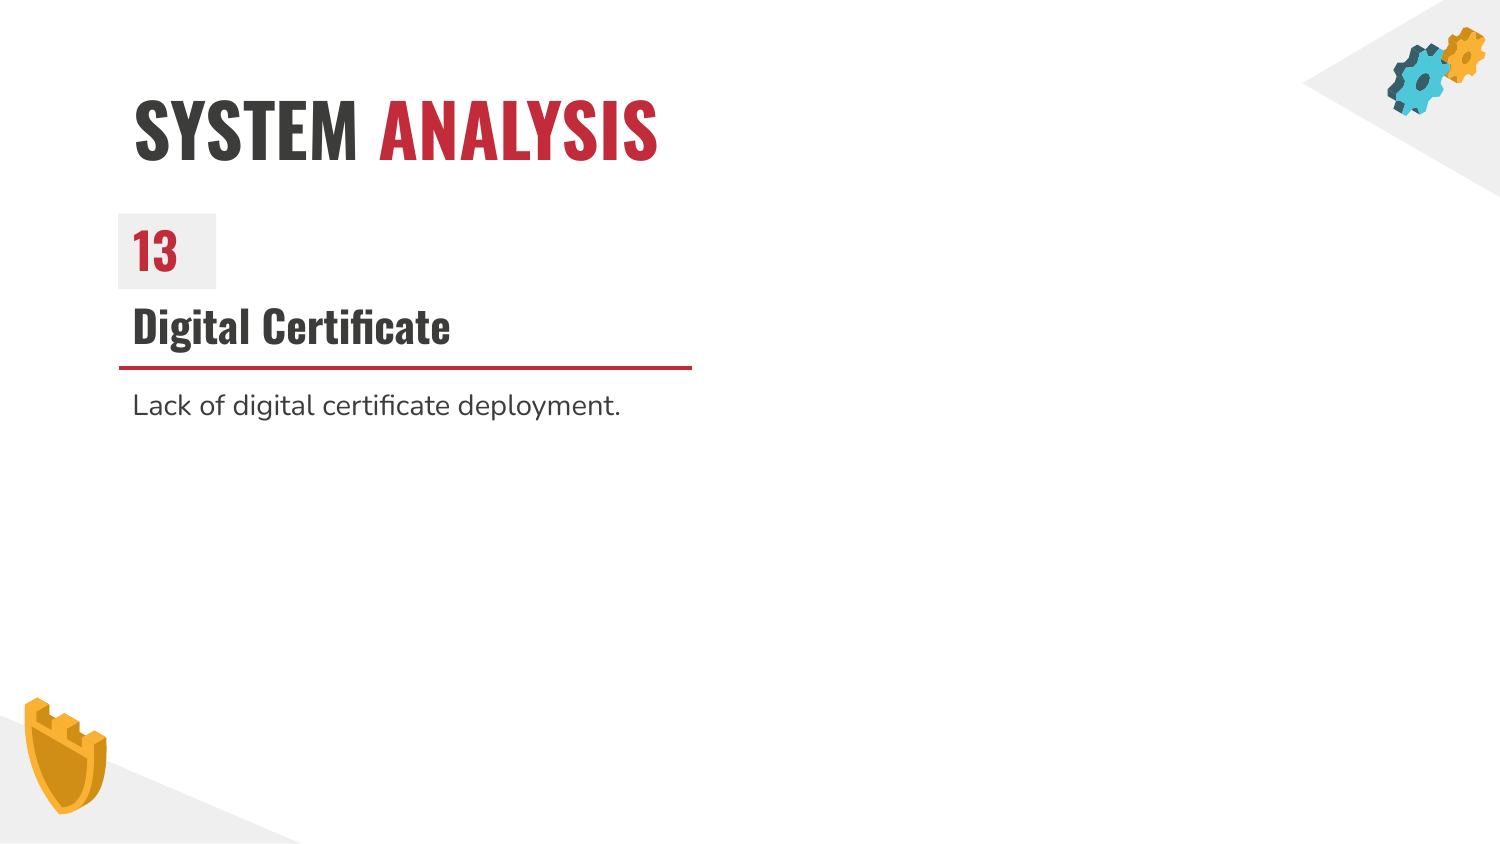

# SYSTEM ANALYSIS
13
Digital Certificate
Lack of digital certificate deployment.